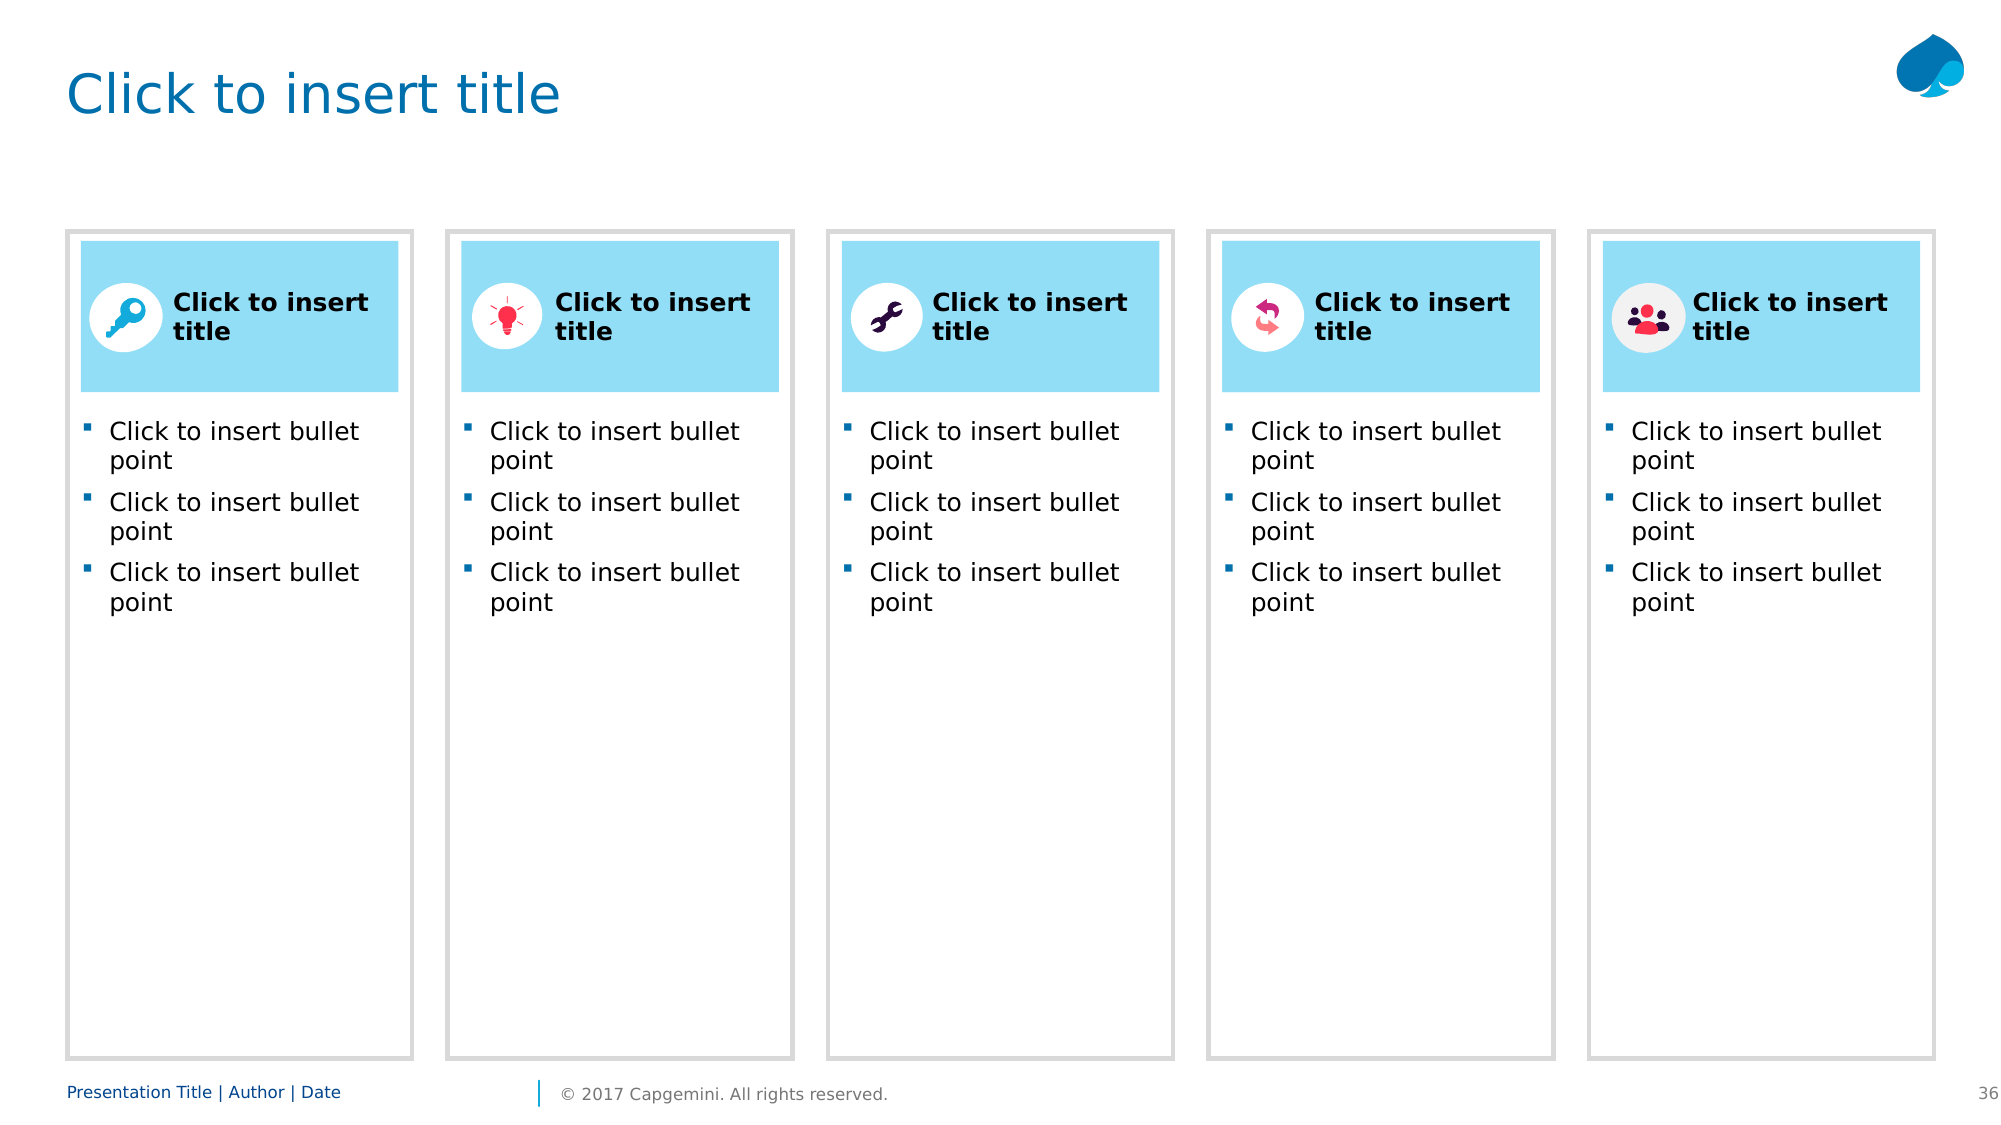

# Click to insert title

Click to insert title
Click to insert title
Click to insert title
Click to insert title
Click to insert title
Click to insert bullet point
Click to insert bullet point
Click to insert bullet point
Click to insert bullet point
Click to insert bullet point
Click to insert bullet point
Click to insert bullet point
Click to insert bullet point
Click to insert bullet point
Click to insert bullet point
Click to insert bullet point
Click to insert bullet point

Click to insert bullet point
Click to insert bullet point
Click to insert bullet point